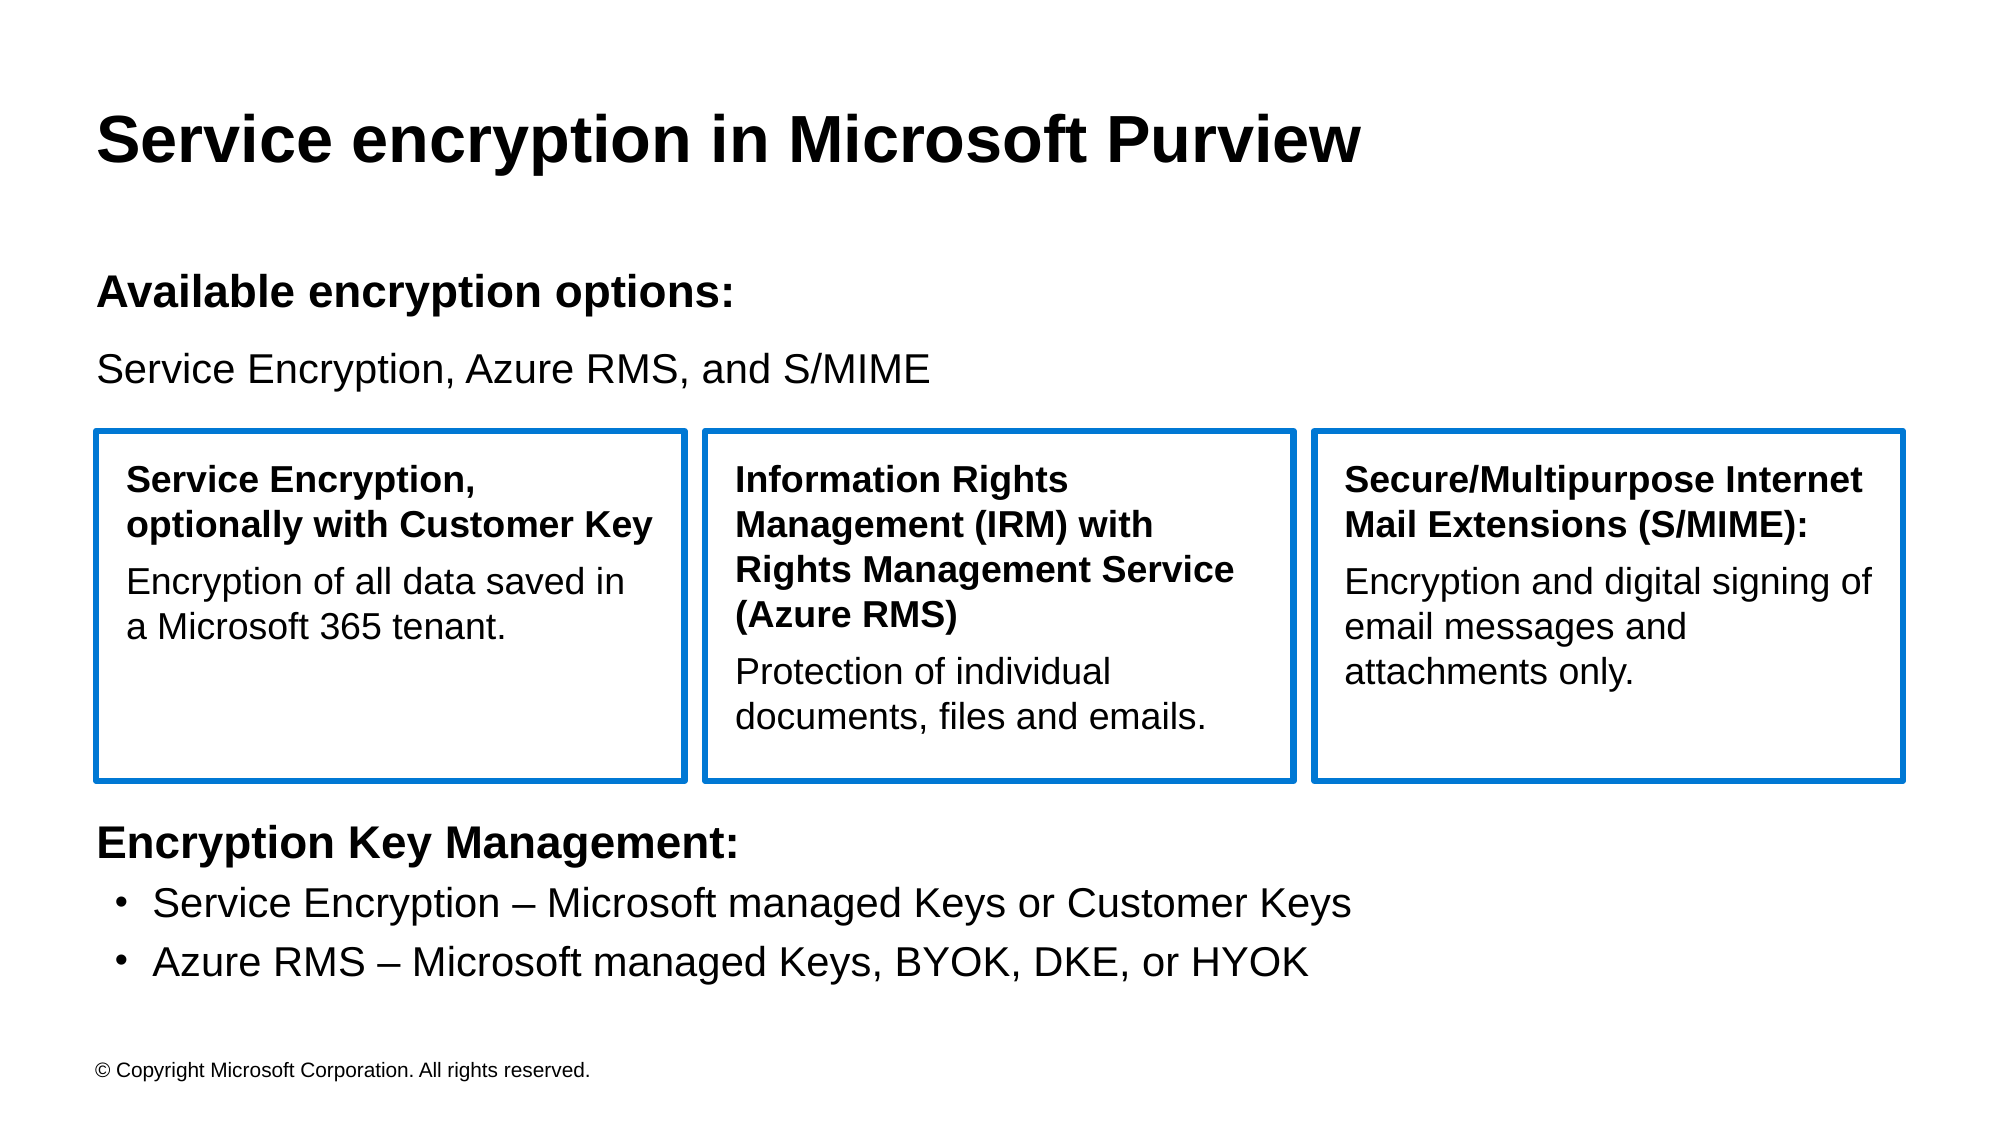

# Service encryption in Microsoft Purview
Available encryption options:
Service Encryption, Azure RMS, and S/MIME
Service Encryption, optionally with Customer Key
Encryption of all data saved in a Microsoft 365 tenant.
Information Rights Management (IRM) with Rights Management Service (Azure RMS)
Protection of individual
documents, files and emails.
Secure/Multipurpose Internet Mail Extensions (S/MIME):
Encryption and digital signing of email messages and attachments only.
Encryption Key Management:
Service Encryption – Microsoft managed Keys or Customer Keys
Azure RMS – Microsoft managed Keys, BYOK, DKE, or HYOK